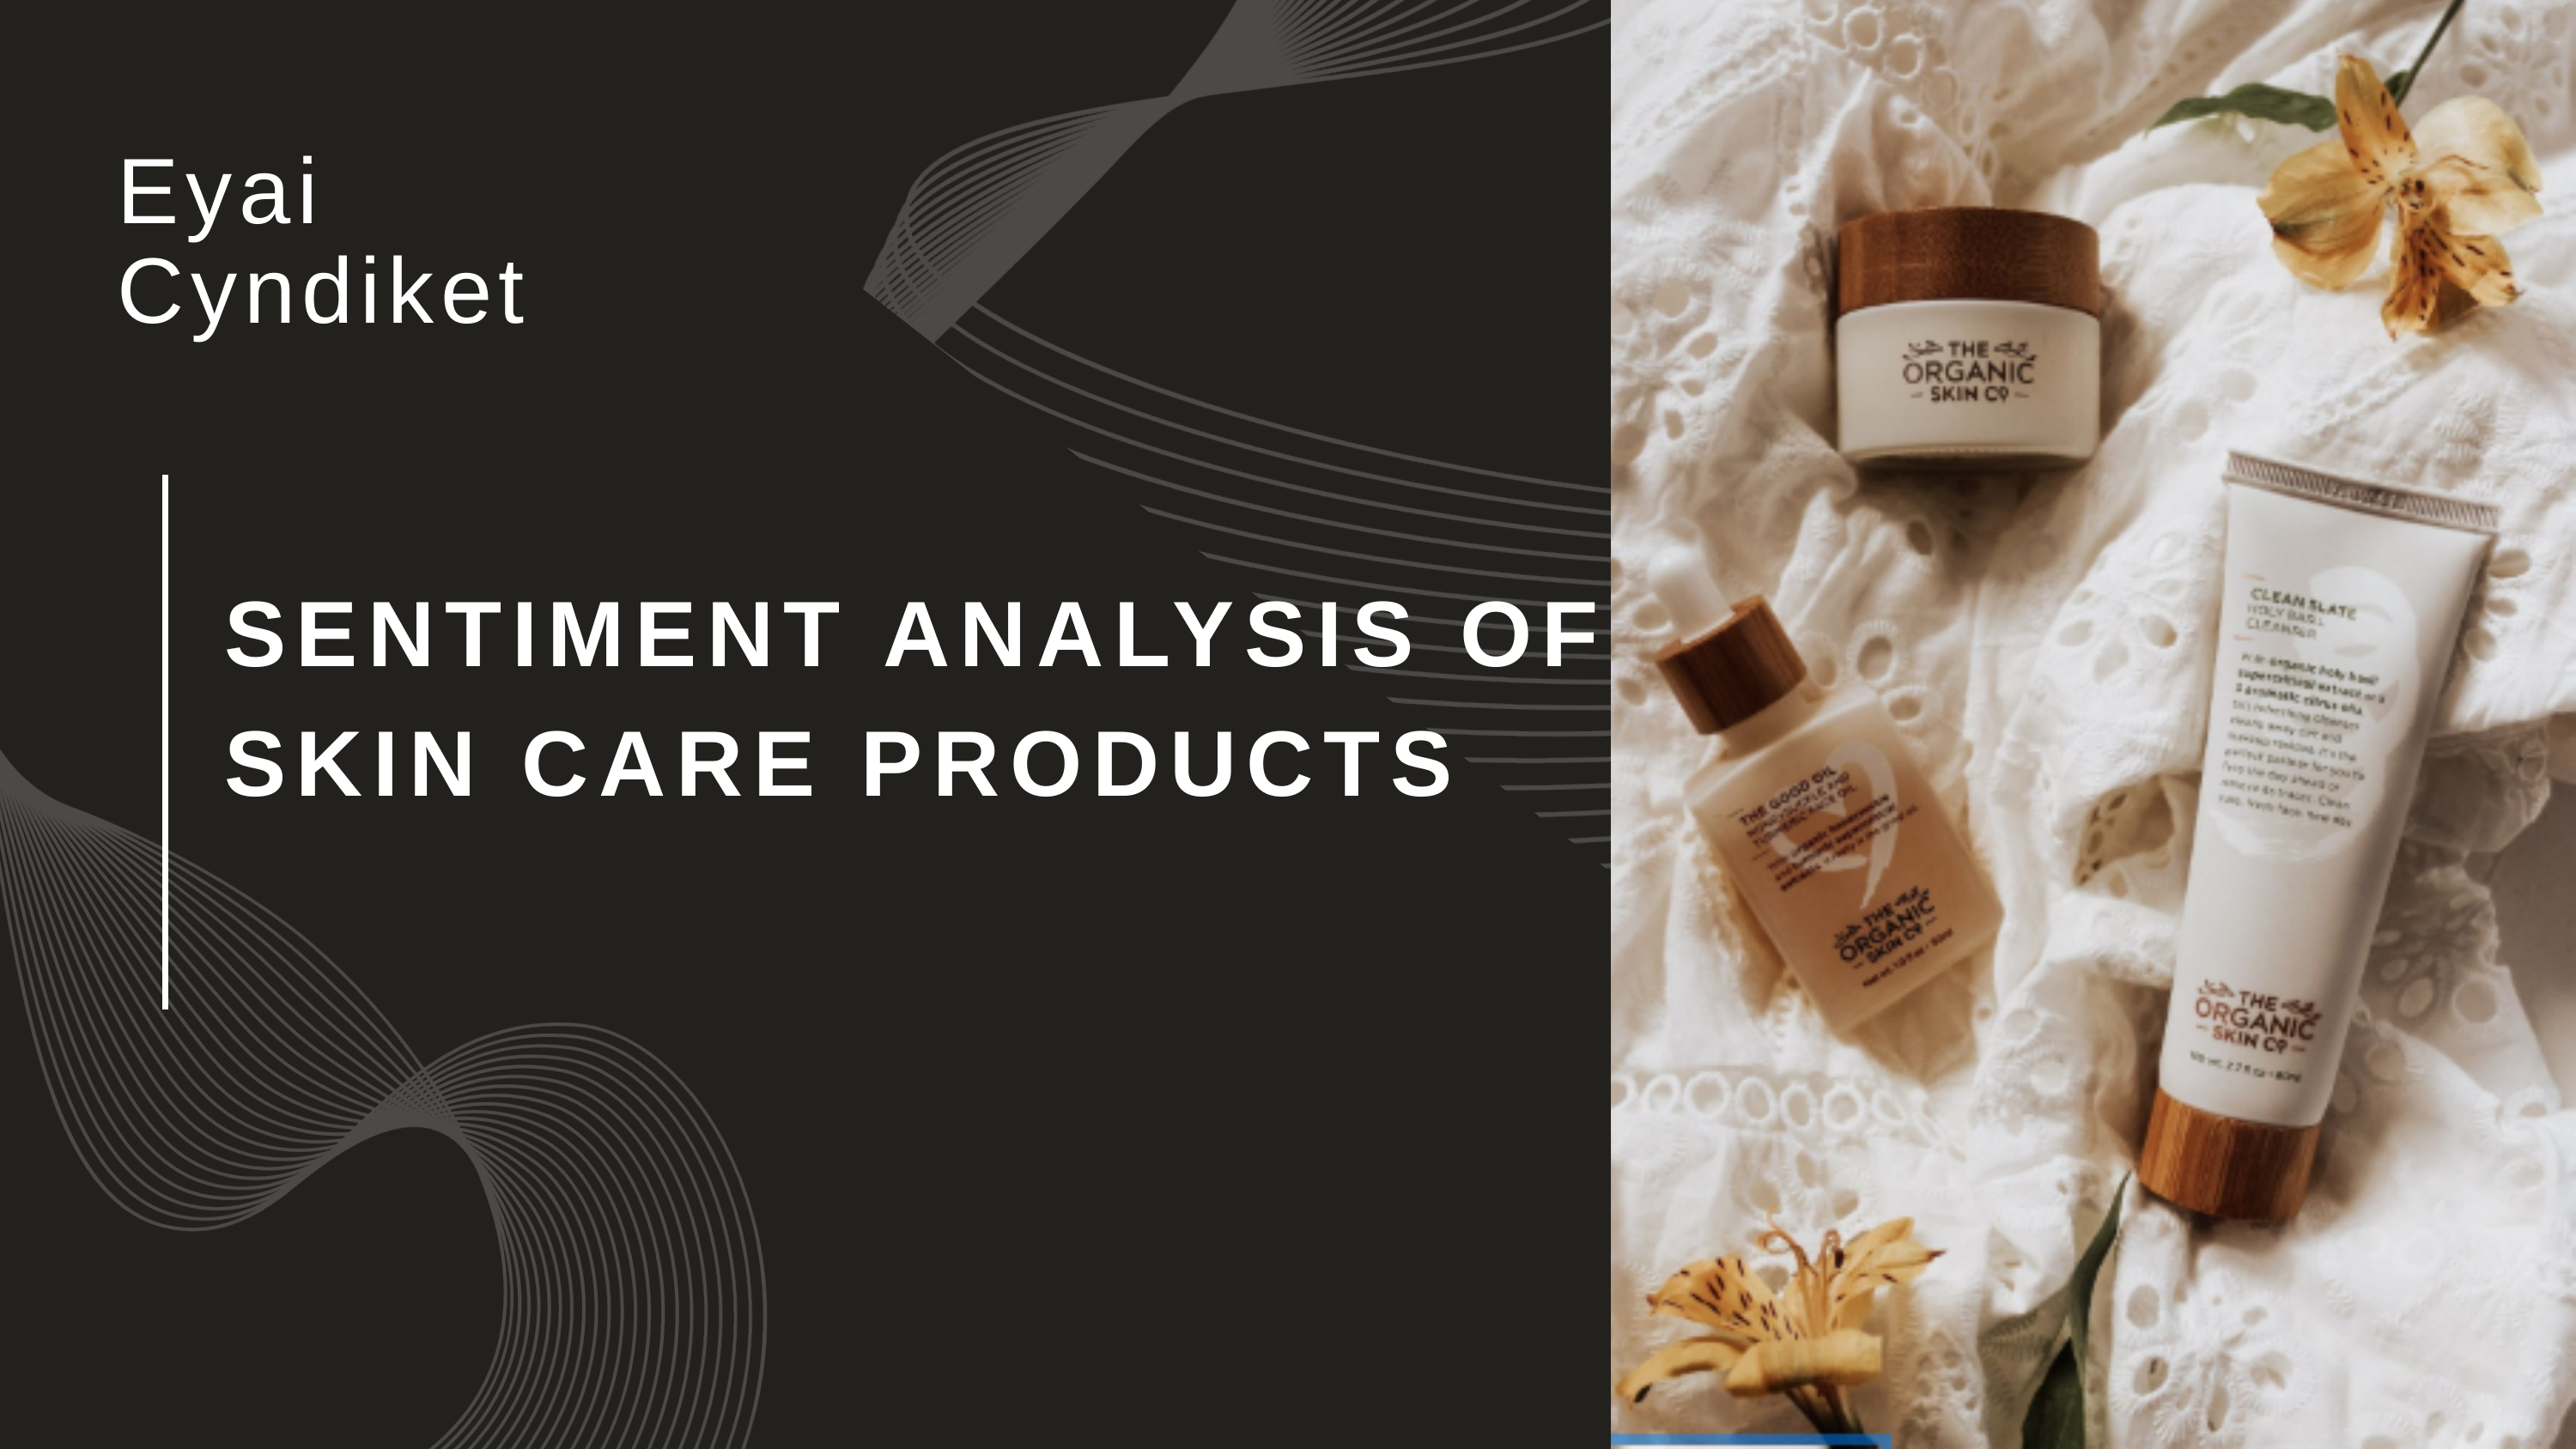

Eyai
Cyndiket

SENTIMENT ANALYSIS OF SKIN CARE PRODUCTS